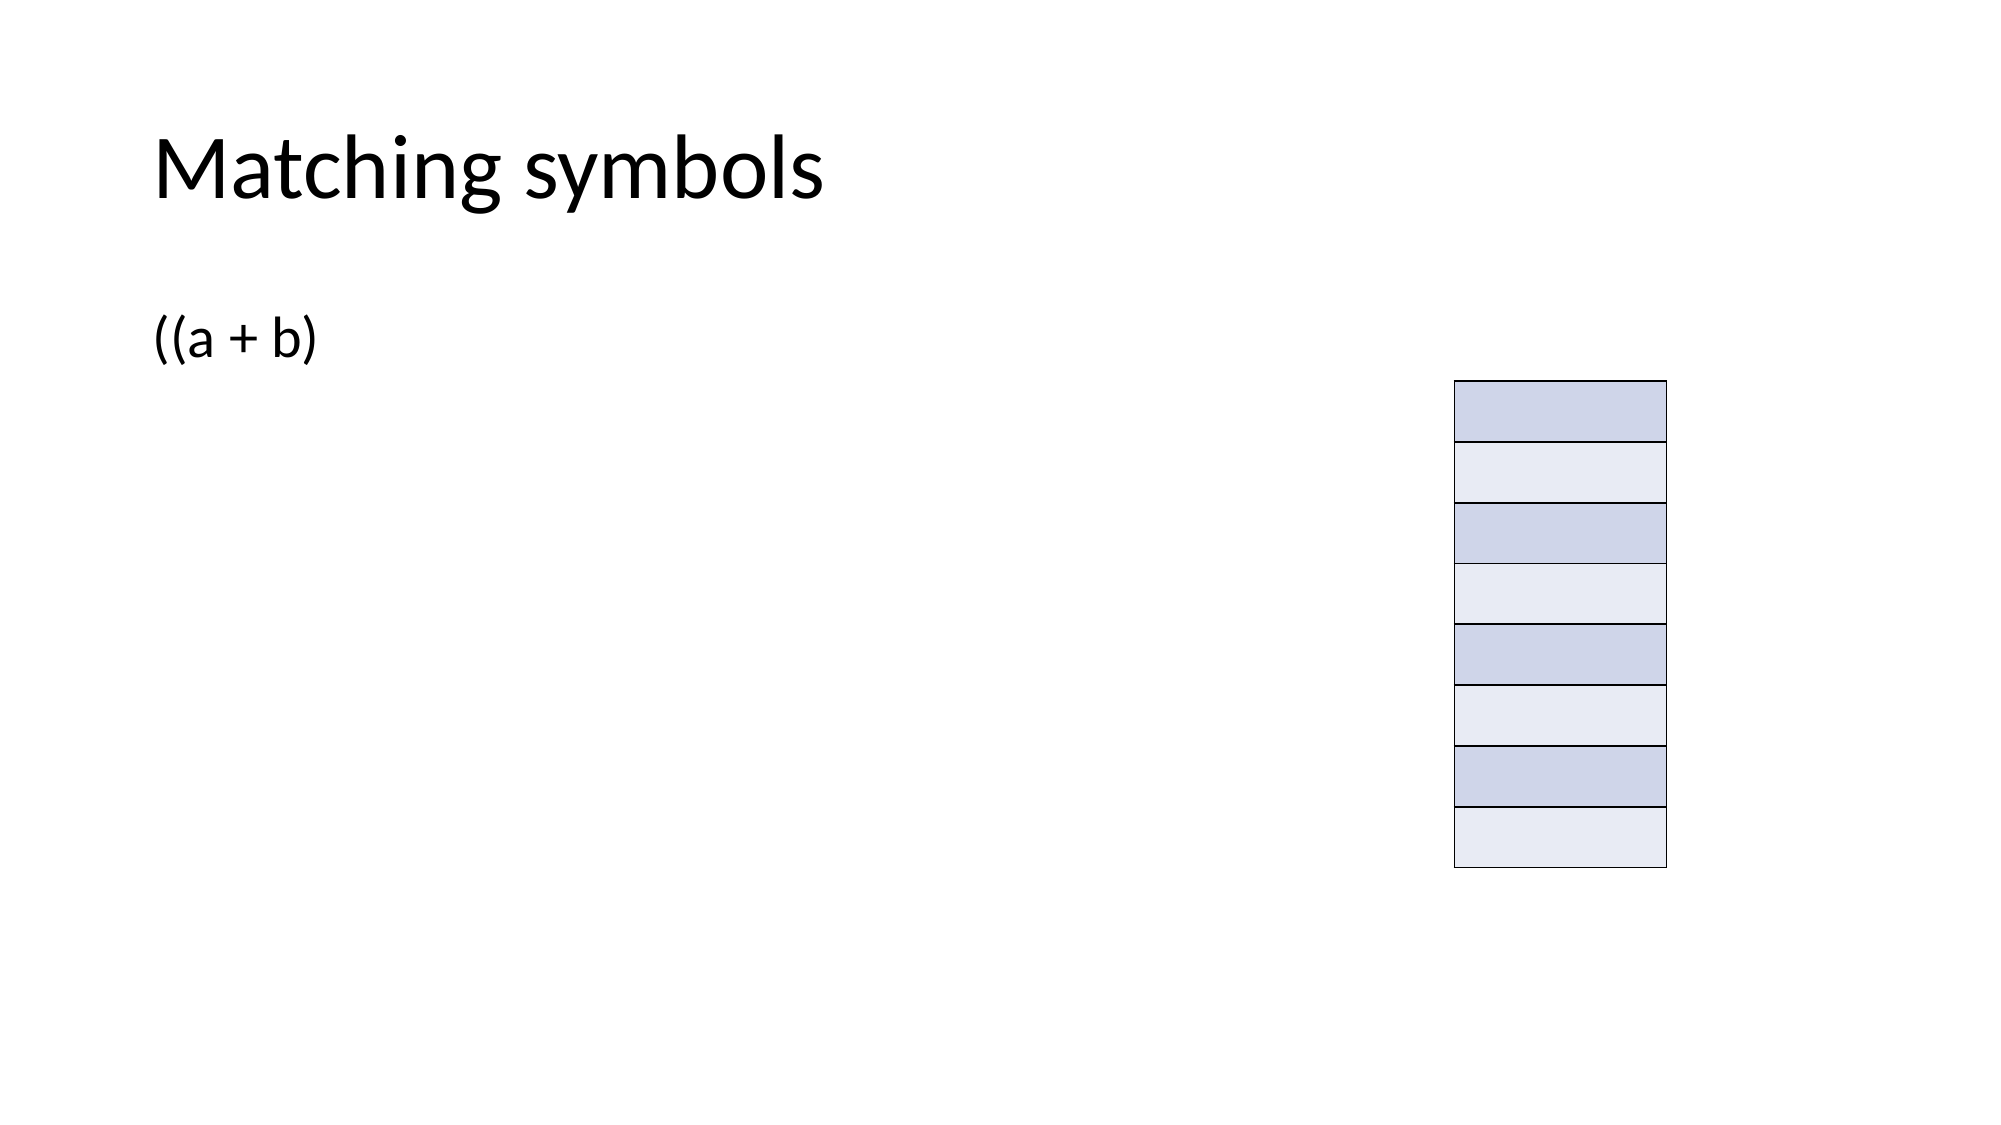

# Matching symbols
((a + b)
|  |
| --- |
|  |
|  |
|  |
|  |
|  |
|  |
|  |